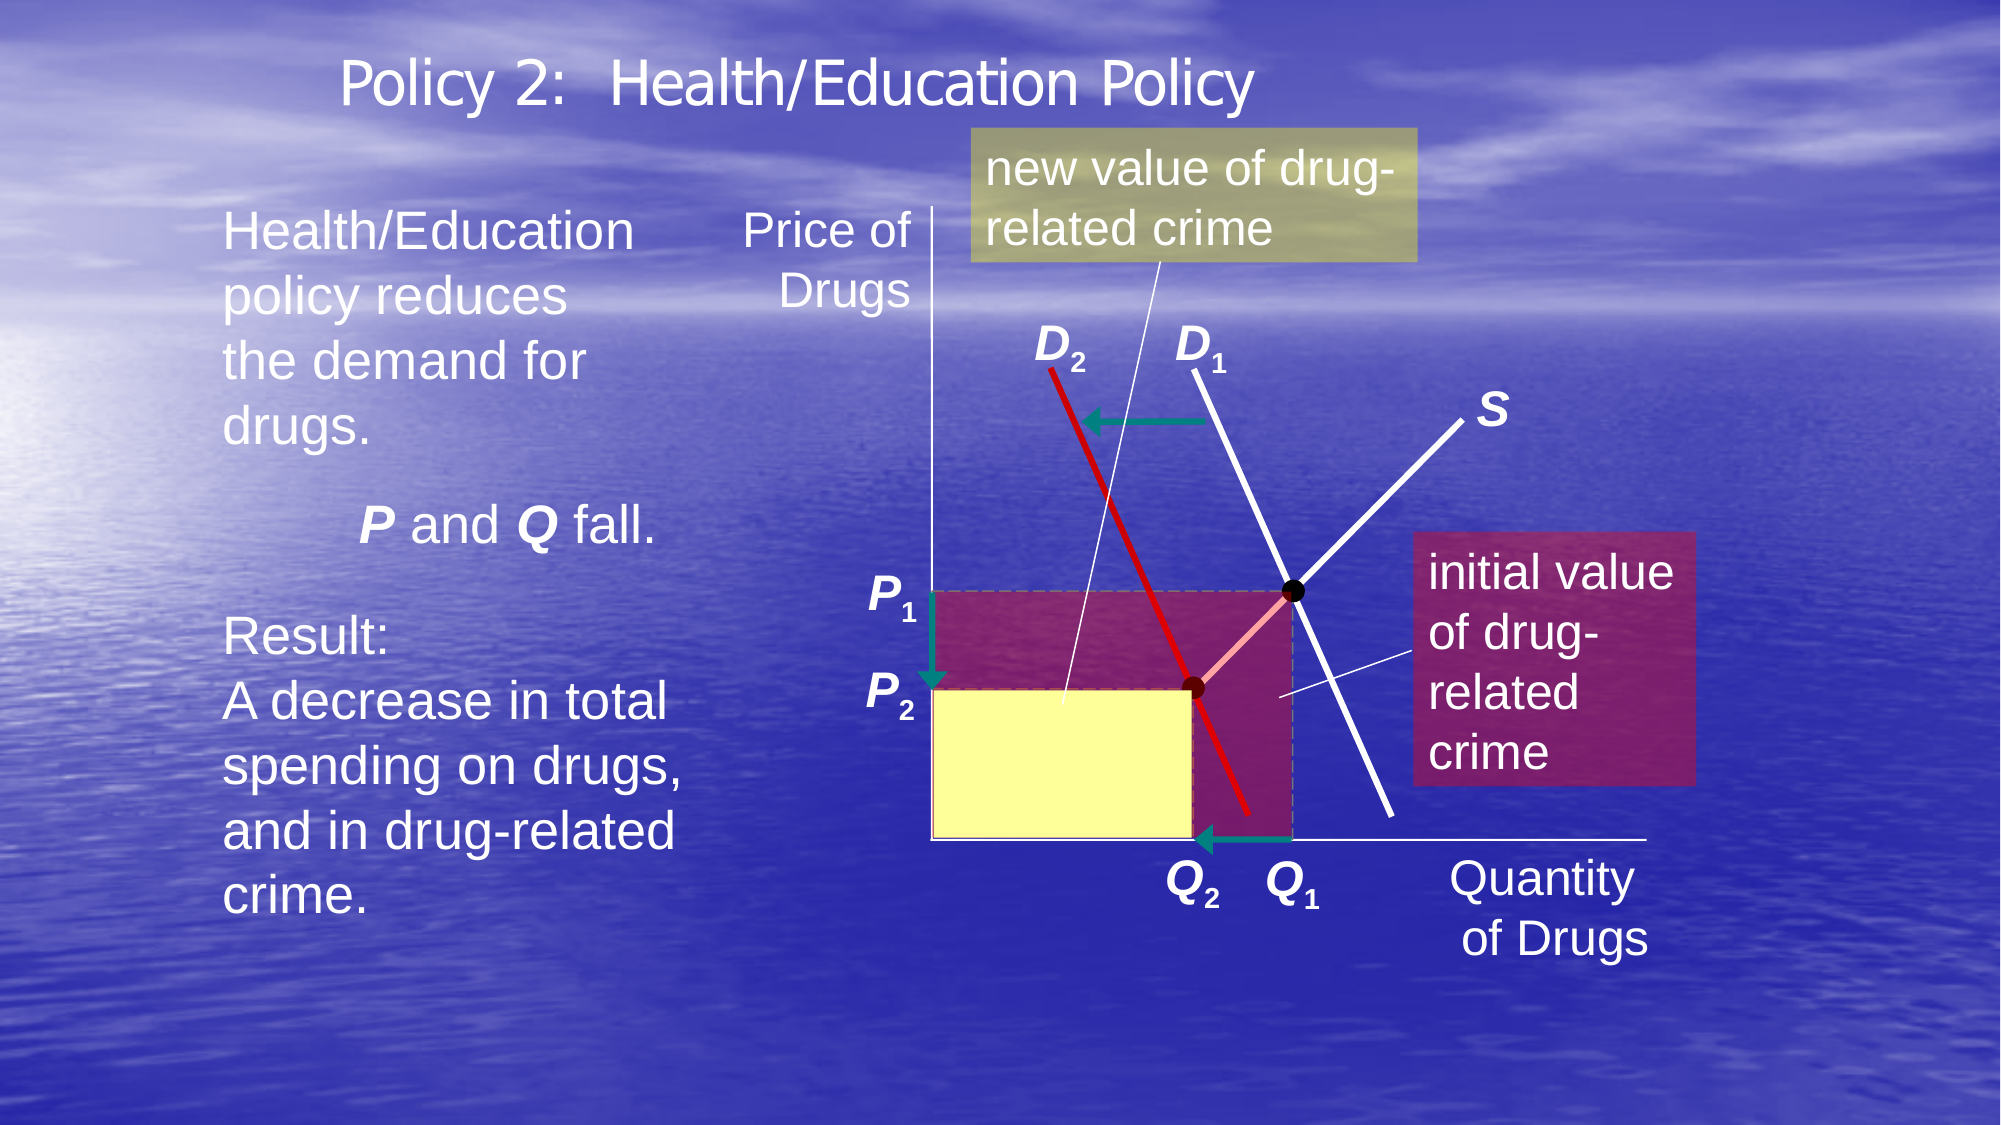

Policy 2:  Health/Education Policy
0
new value of drug-related crime

Health/Education policy reduces the demand for drugs.
Price of Drugs

Quantity
of Drugs
D2

D1

S

P and Q fall.
initial value of drug-related crime

P1

Q1

Result:
A decrease in total spending on drugs, and in drug-related crime.

P2

Q2